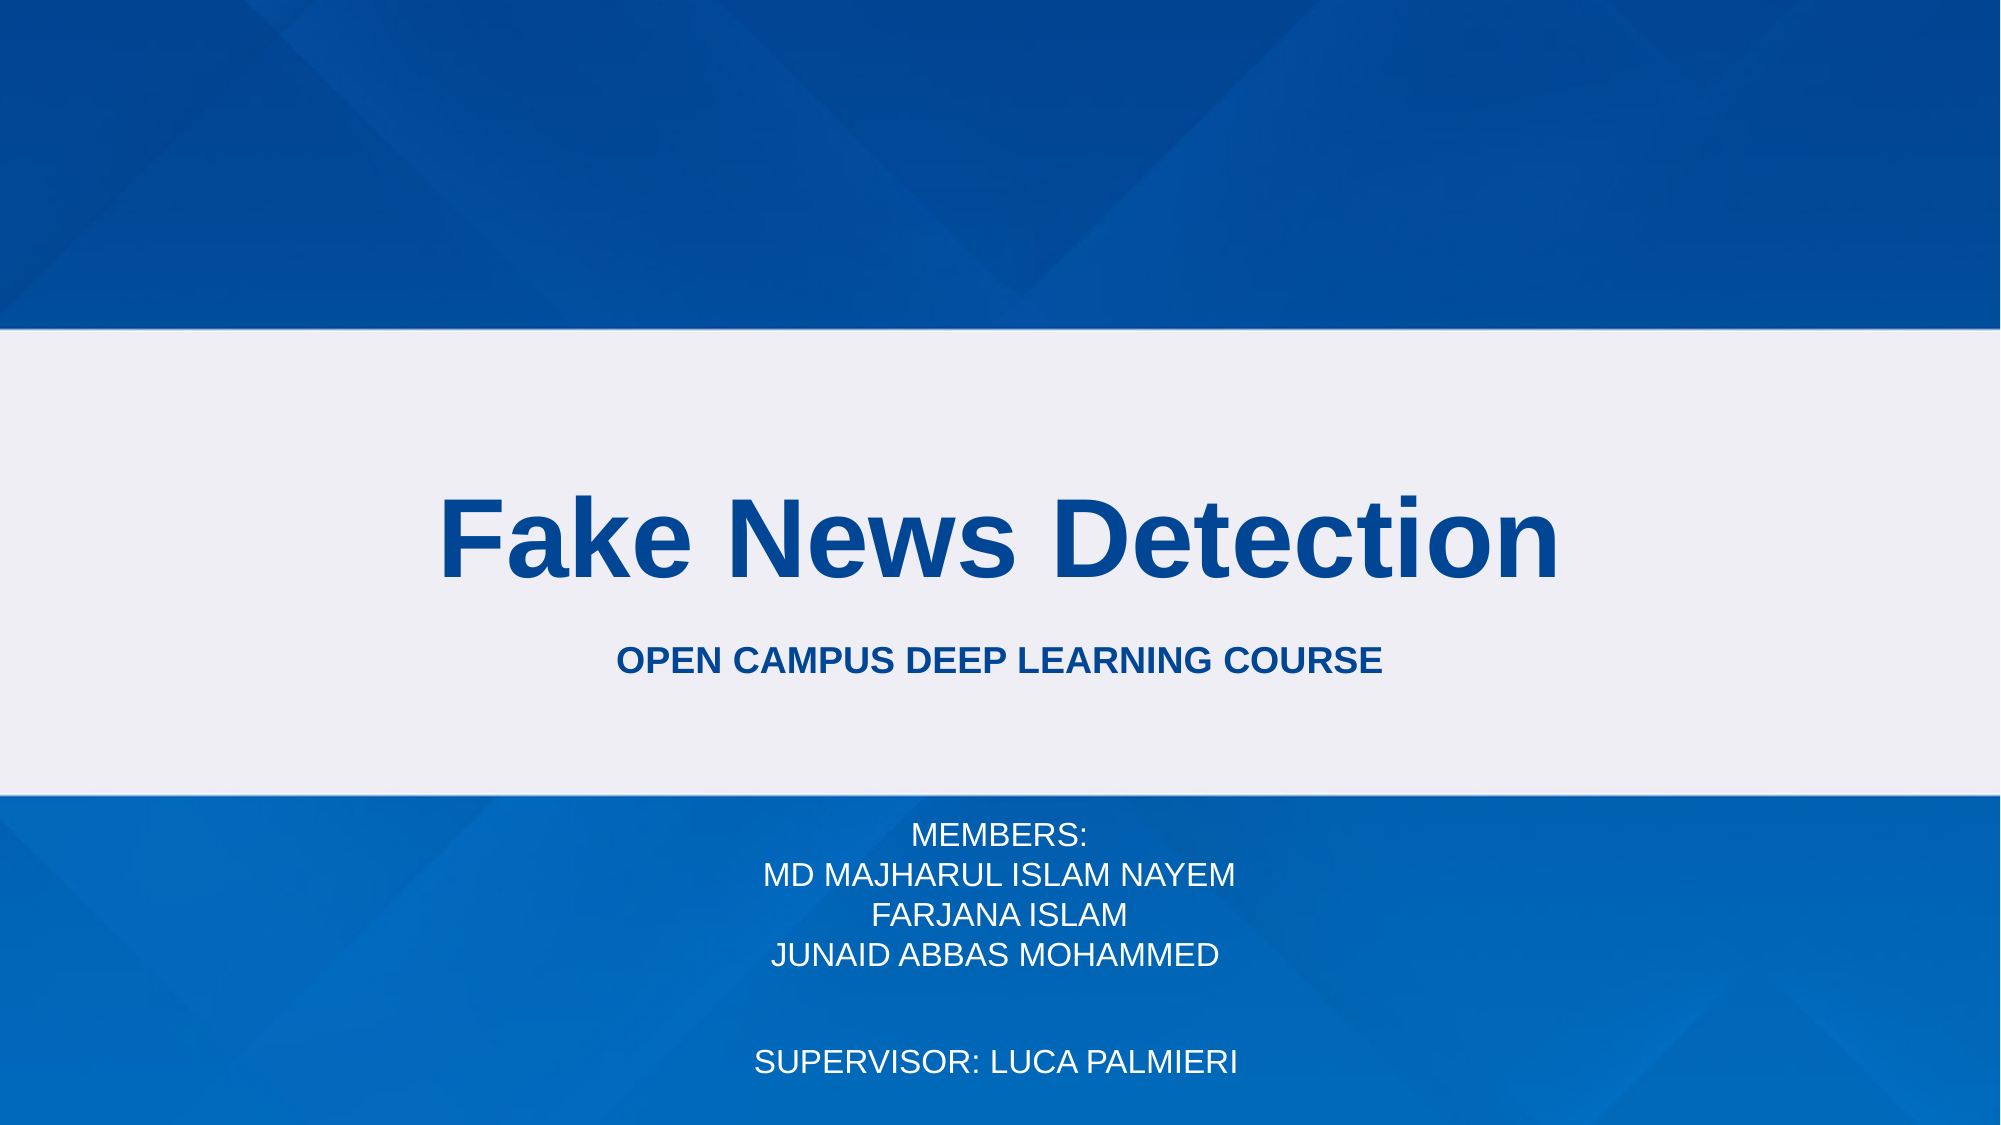

Fake News Detection
Open Campus Deep learning Course
Members:
Md Majharul Islam Nayem
FarJana Islam
Junaid Abbas Mohammed
Supervisor: Luca Palmieri